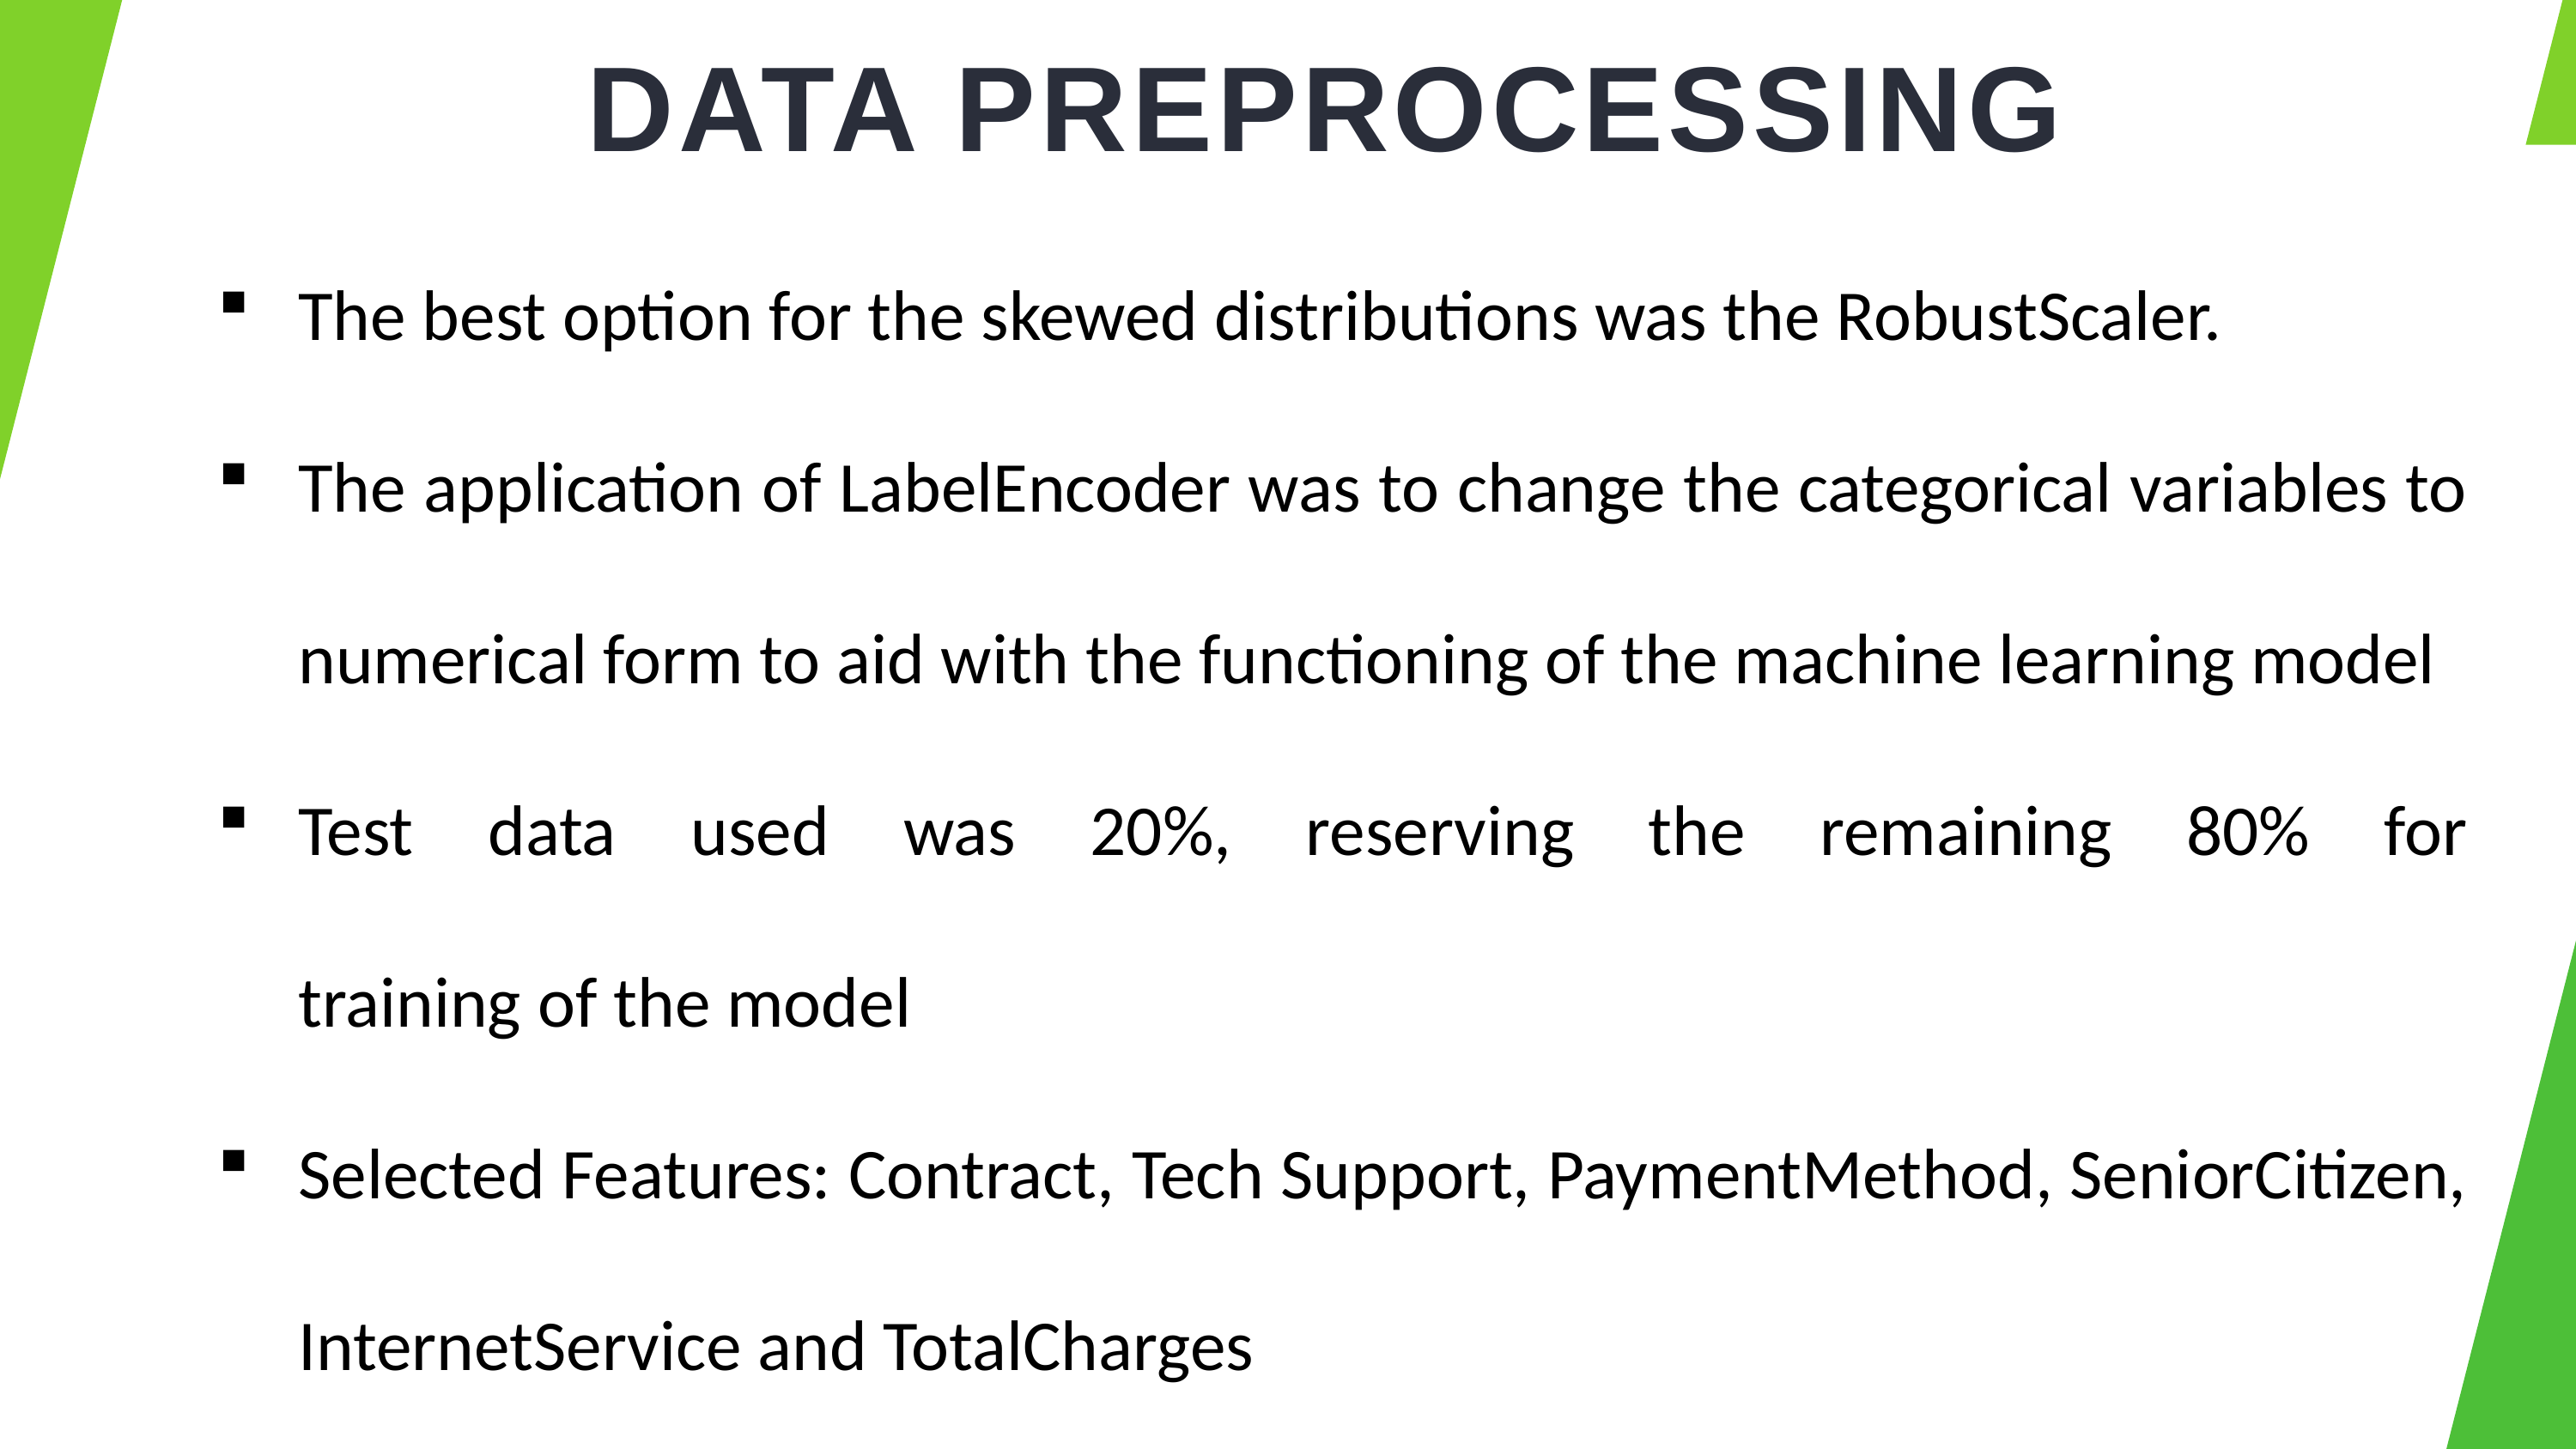

DATA PREPROCESSING

The best option for the skewed distributions was the RobustScaler.
The application of LabelEncoder was to change the categorical variables to numerical form to aid with the functioning of the machine learning model
Test data used was 20%, reserving the remaining 80% for training of the model
Selected Features: Contract, Tech Support, PaymentMethod, SeniorCitizen, InternetService and TotalCharges